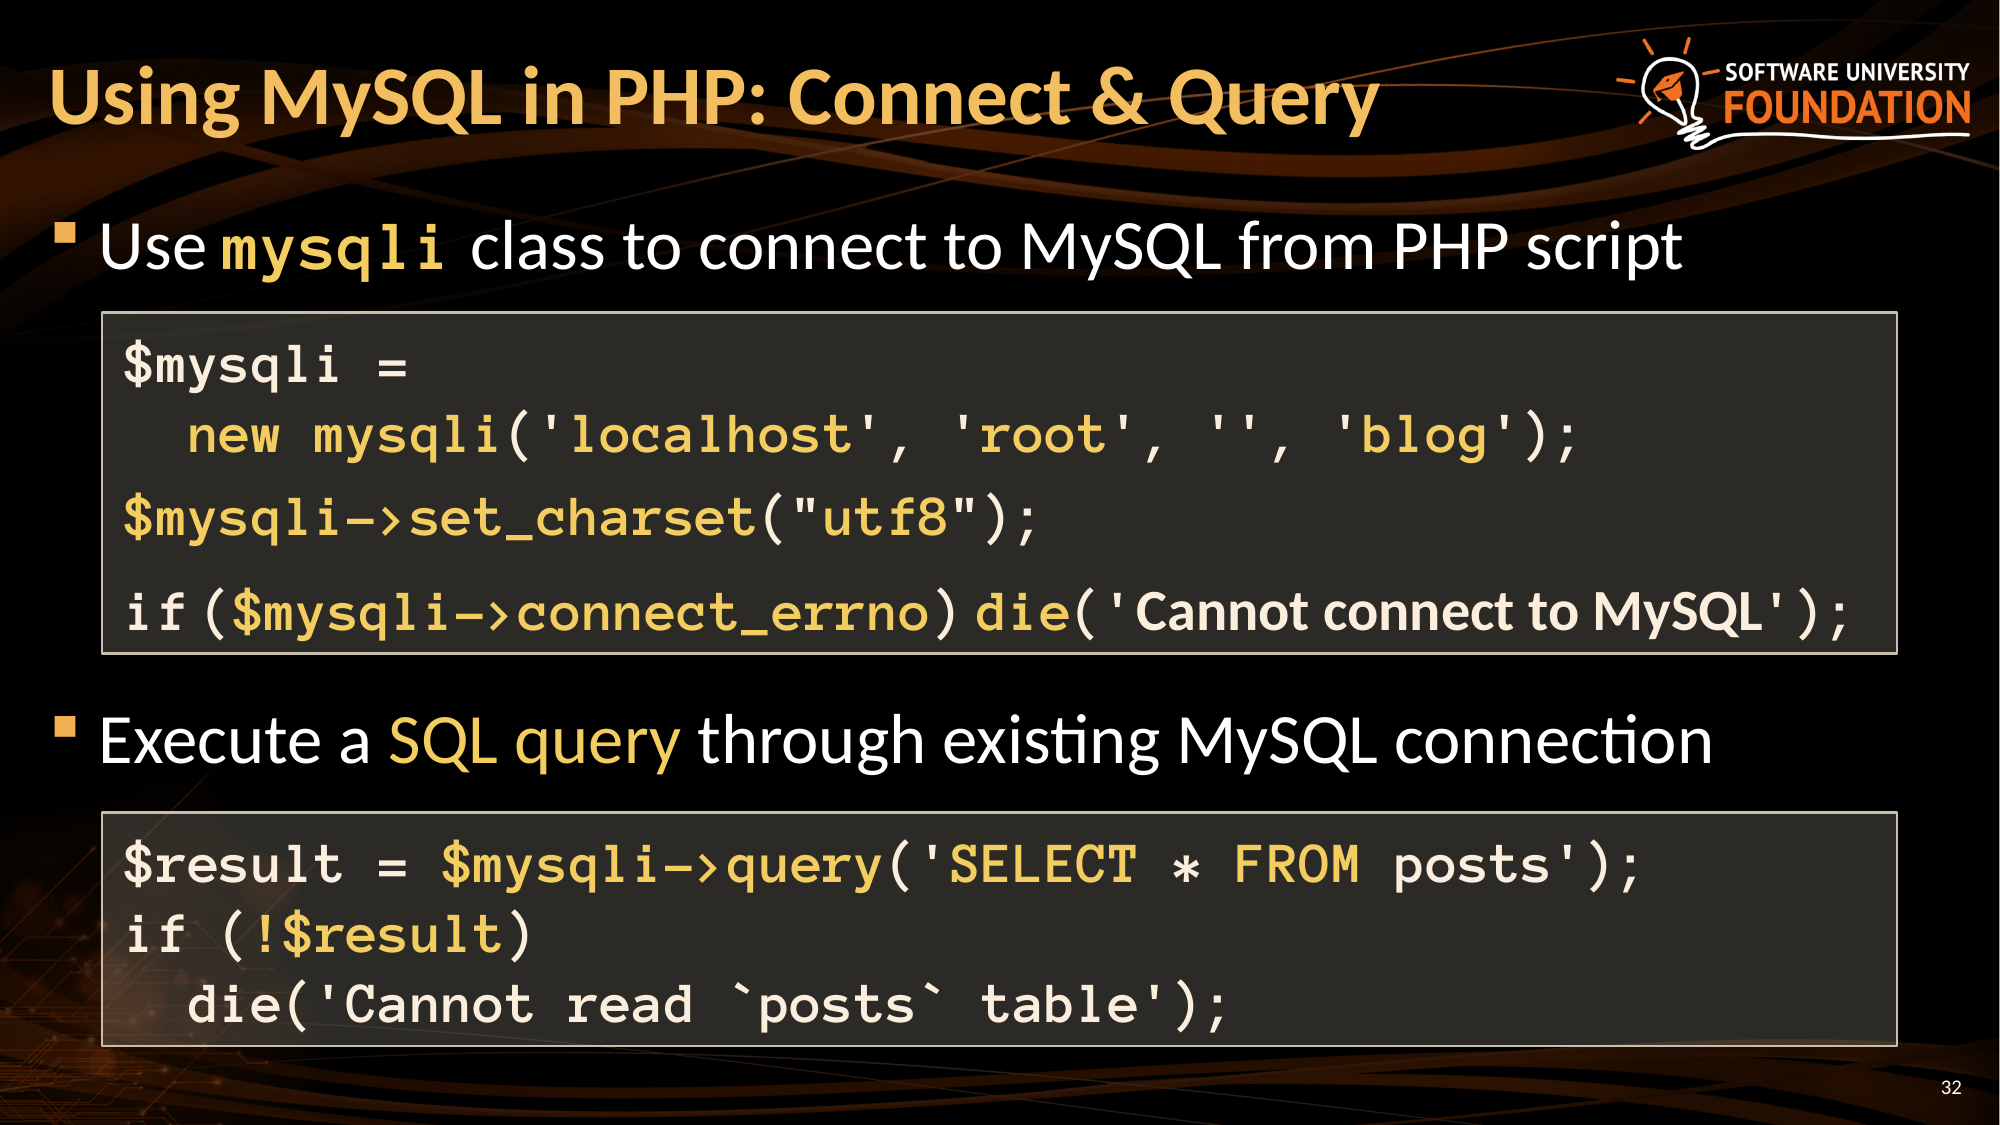

# Using MySQL in PHP: Connect & Query
Use mysqli class to connect to MySQL from PHP script

Execute a SQL query through existing MySQL connection
$mysqli =
  new mysqli('localhost', 'root', '', 'blog');
$mysqli->set_charset("utf8");
if ($mysqli->connect_errno) die('Cannot connect to MySQL');
$result = $mysqli->query('SELECT * FROM posts');
if (!$result)
  die('Cannot read `posts` table');
32